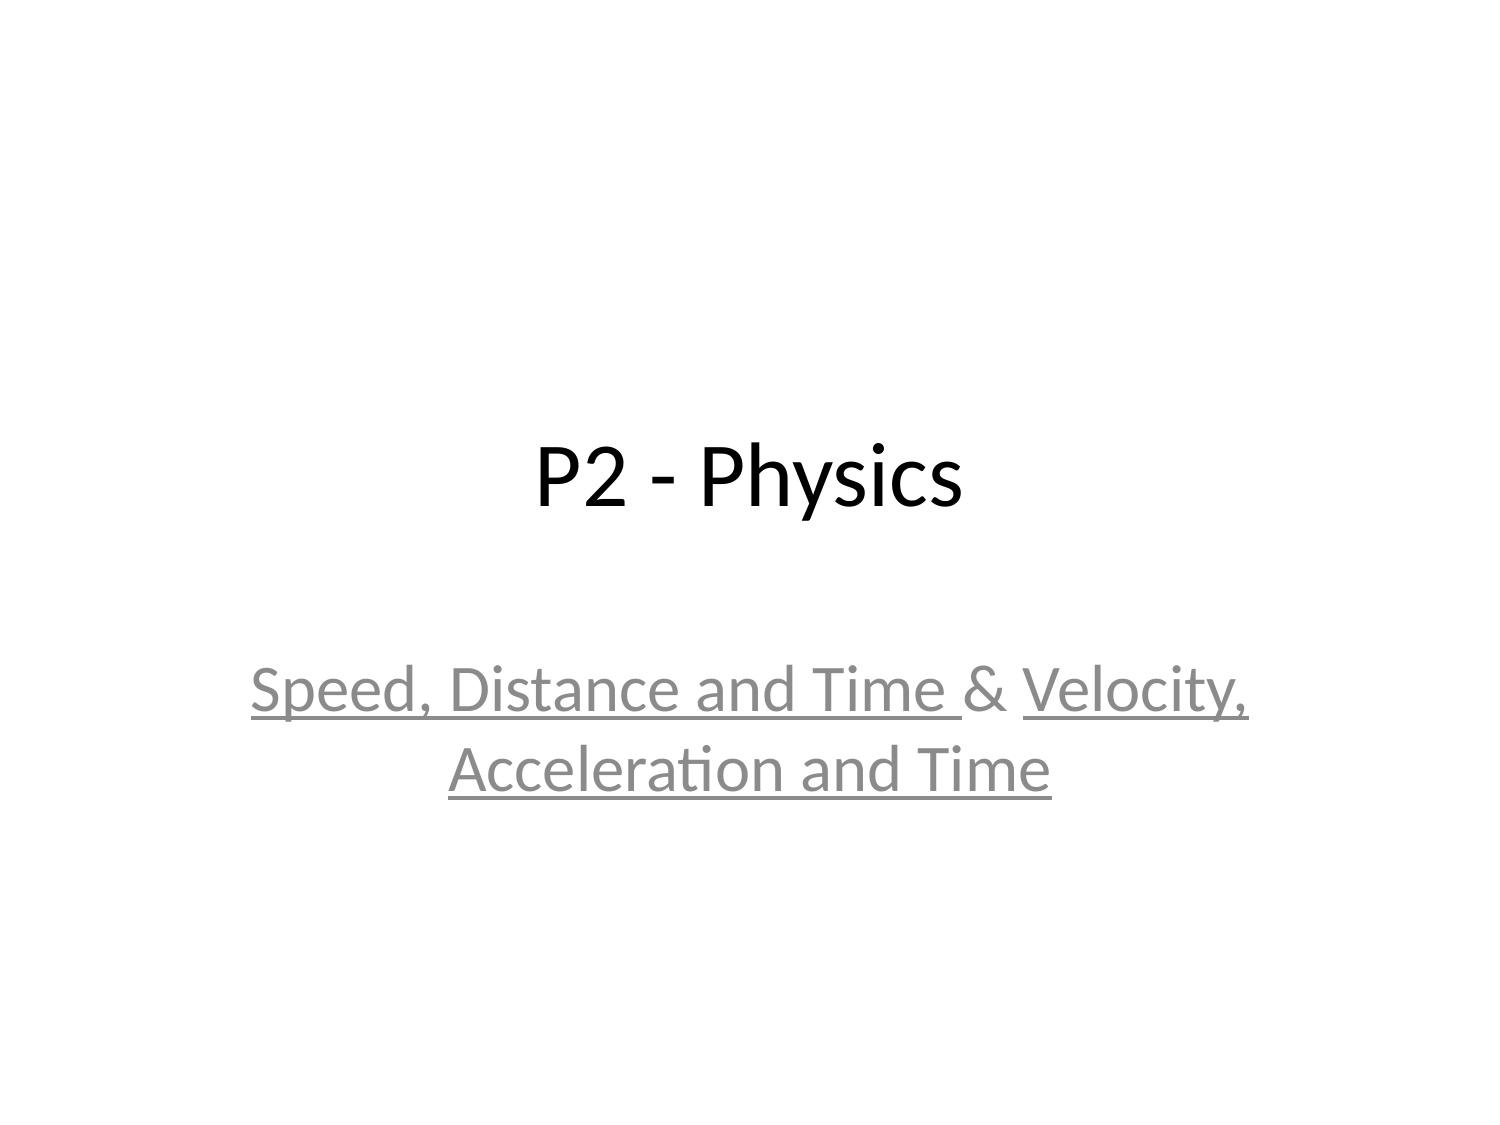

# P2 - Physics
Speed, Distance and Time & Velocity, Acceleration and Time